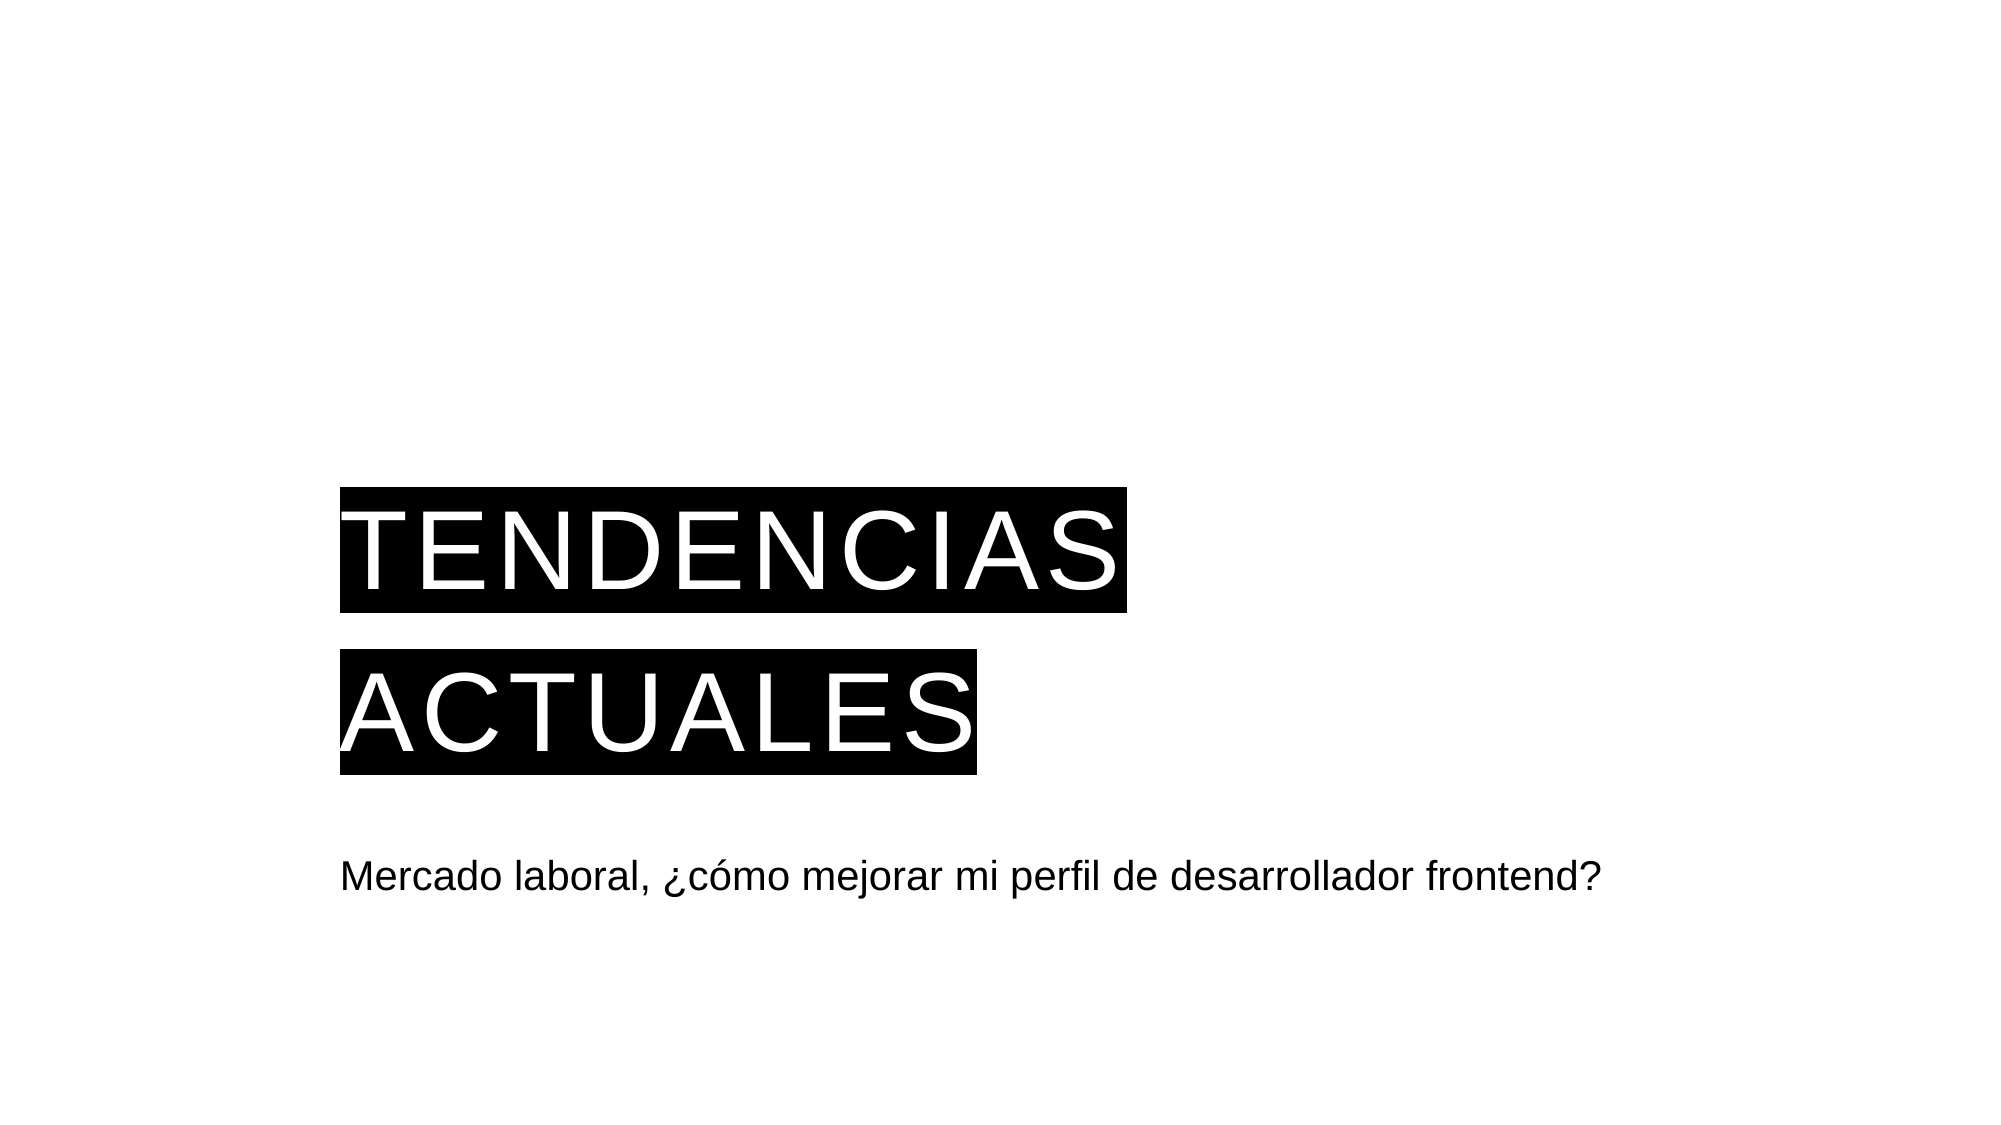

# Tendencias actuales
Mercado laboral, ¿cómo mejorar mi perfil de desarrollador frontend?